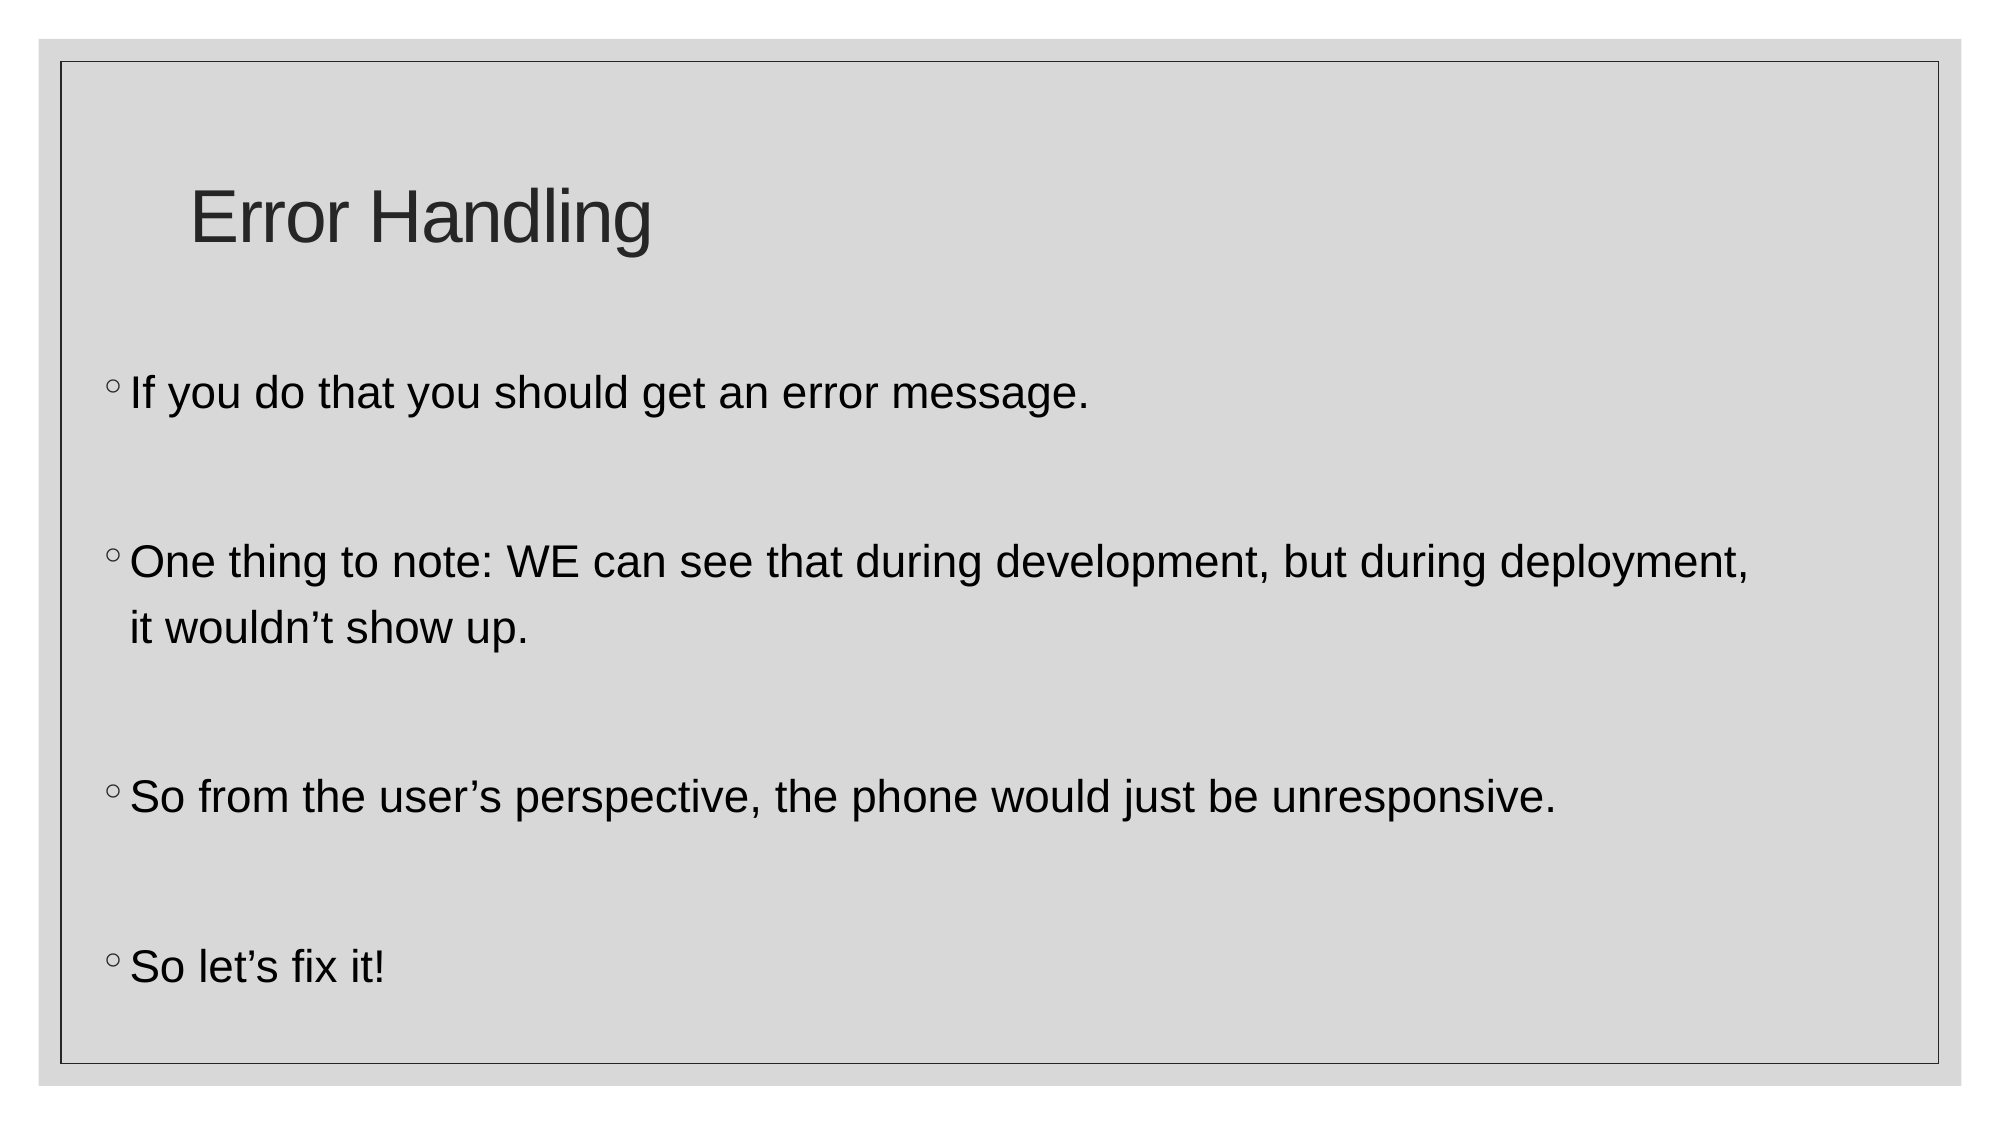

# Error Handling
If you do that you should get an error message.

One thing to note: WE can see that during development, but during deployment, it wouldn’t show up.

So from the user’s perspective, the phone would just be unresponsive.

So let’s fix it!